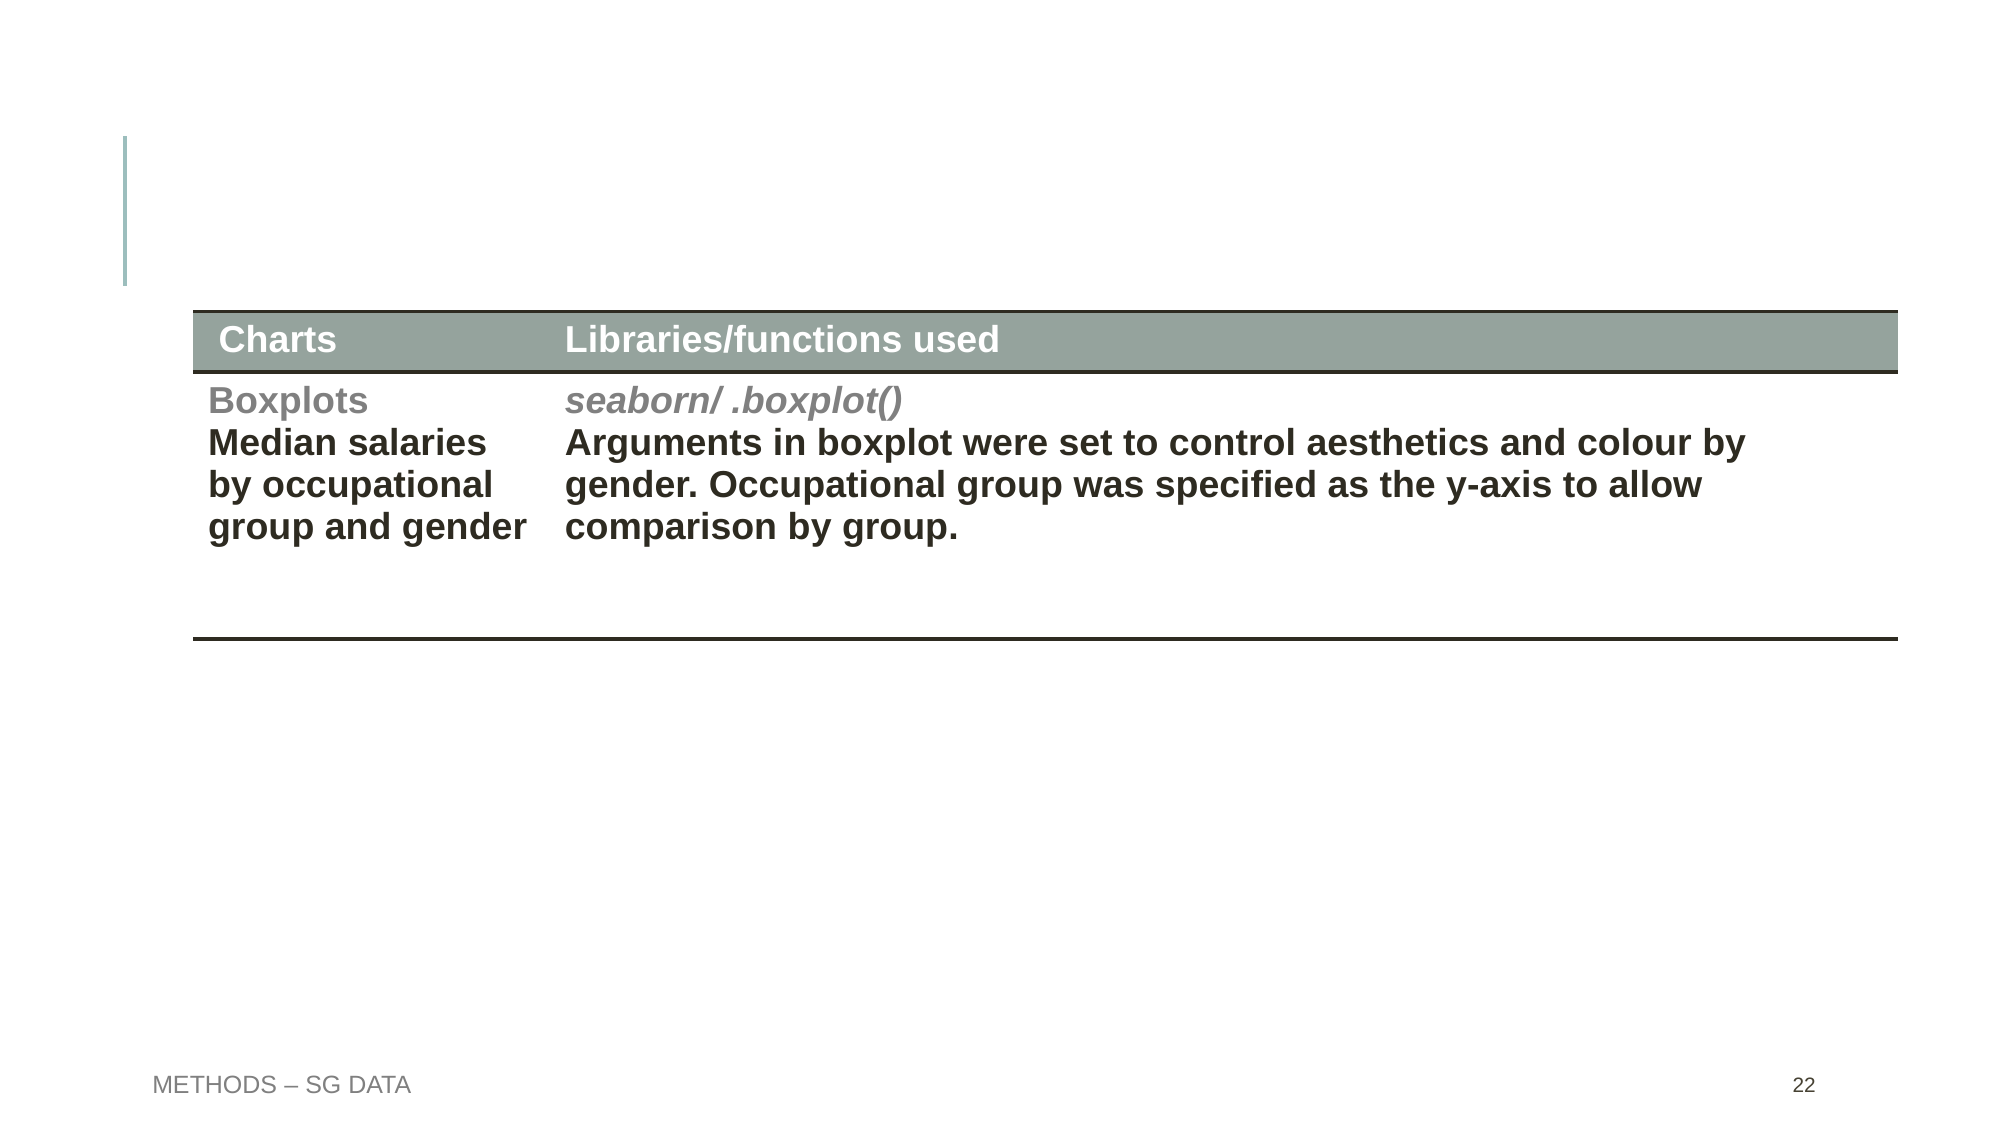

#
| Charts | Libraries/functions used |
| --- | --- |
| Boxplots Median salaries by occupational group and gender | seaborn/ .boxplot() Arguments in boxplot were set to control aesthetics and colour by gender. Occupational group was specified as the y-axis to allow comparison by group. |
METHODS – SG DATA
22